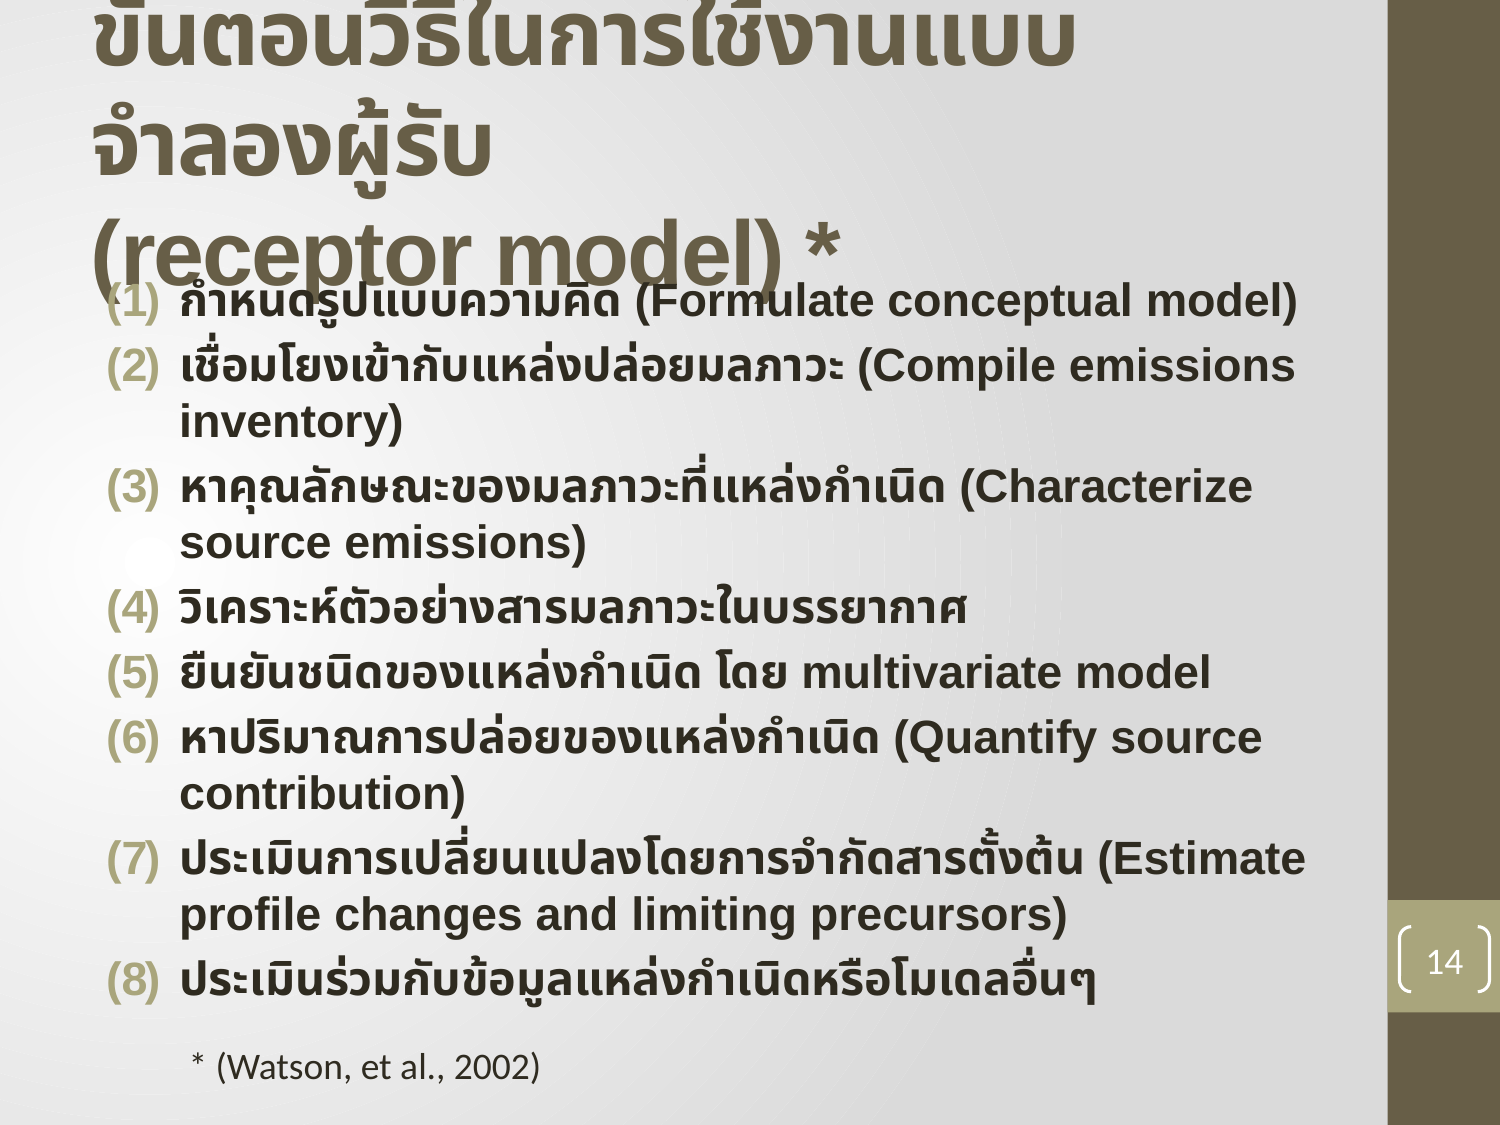

# ขั้นตอนวิธีในการใช้งานแบบจำลองผู้รับ (receptor model) *
กำหนดรูปแบบความคิด (Formulate conceptual model)
เชื่อมโยงเข้ากับแหล่งปล่อยมลภาวะ (Compile emissions inventory)
หาคุณลักษณะของมลภาวะที่แหล่งกำเนิด (Characterize source emissions)
วิเคราะห์ตัวอย่างสารมลภาวะในบรรยากาศ
ยืนยันชนิดของแหล่งกำเนิด โดย multivariate model
หาปริมาณการปล่อยของแหล่งกำเนิด (Quantify source contribution)
ประเมินการเปลี่ยนแปลงโดยการจำกัดสารตั้งต้น (Estimate profile changes and limiting precursors)
ประเมินร่วมกับข้อมูลแหล่งกำเนิดหรือโมเดลอื่นๆ
14
* (Watson, et al., 2002)